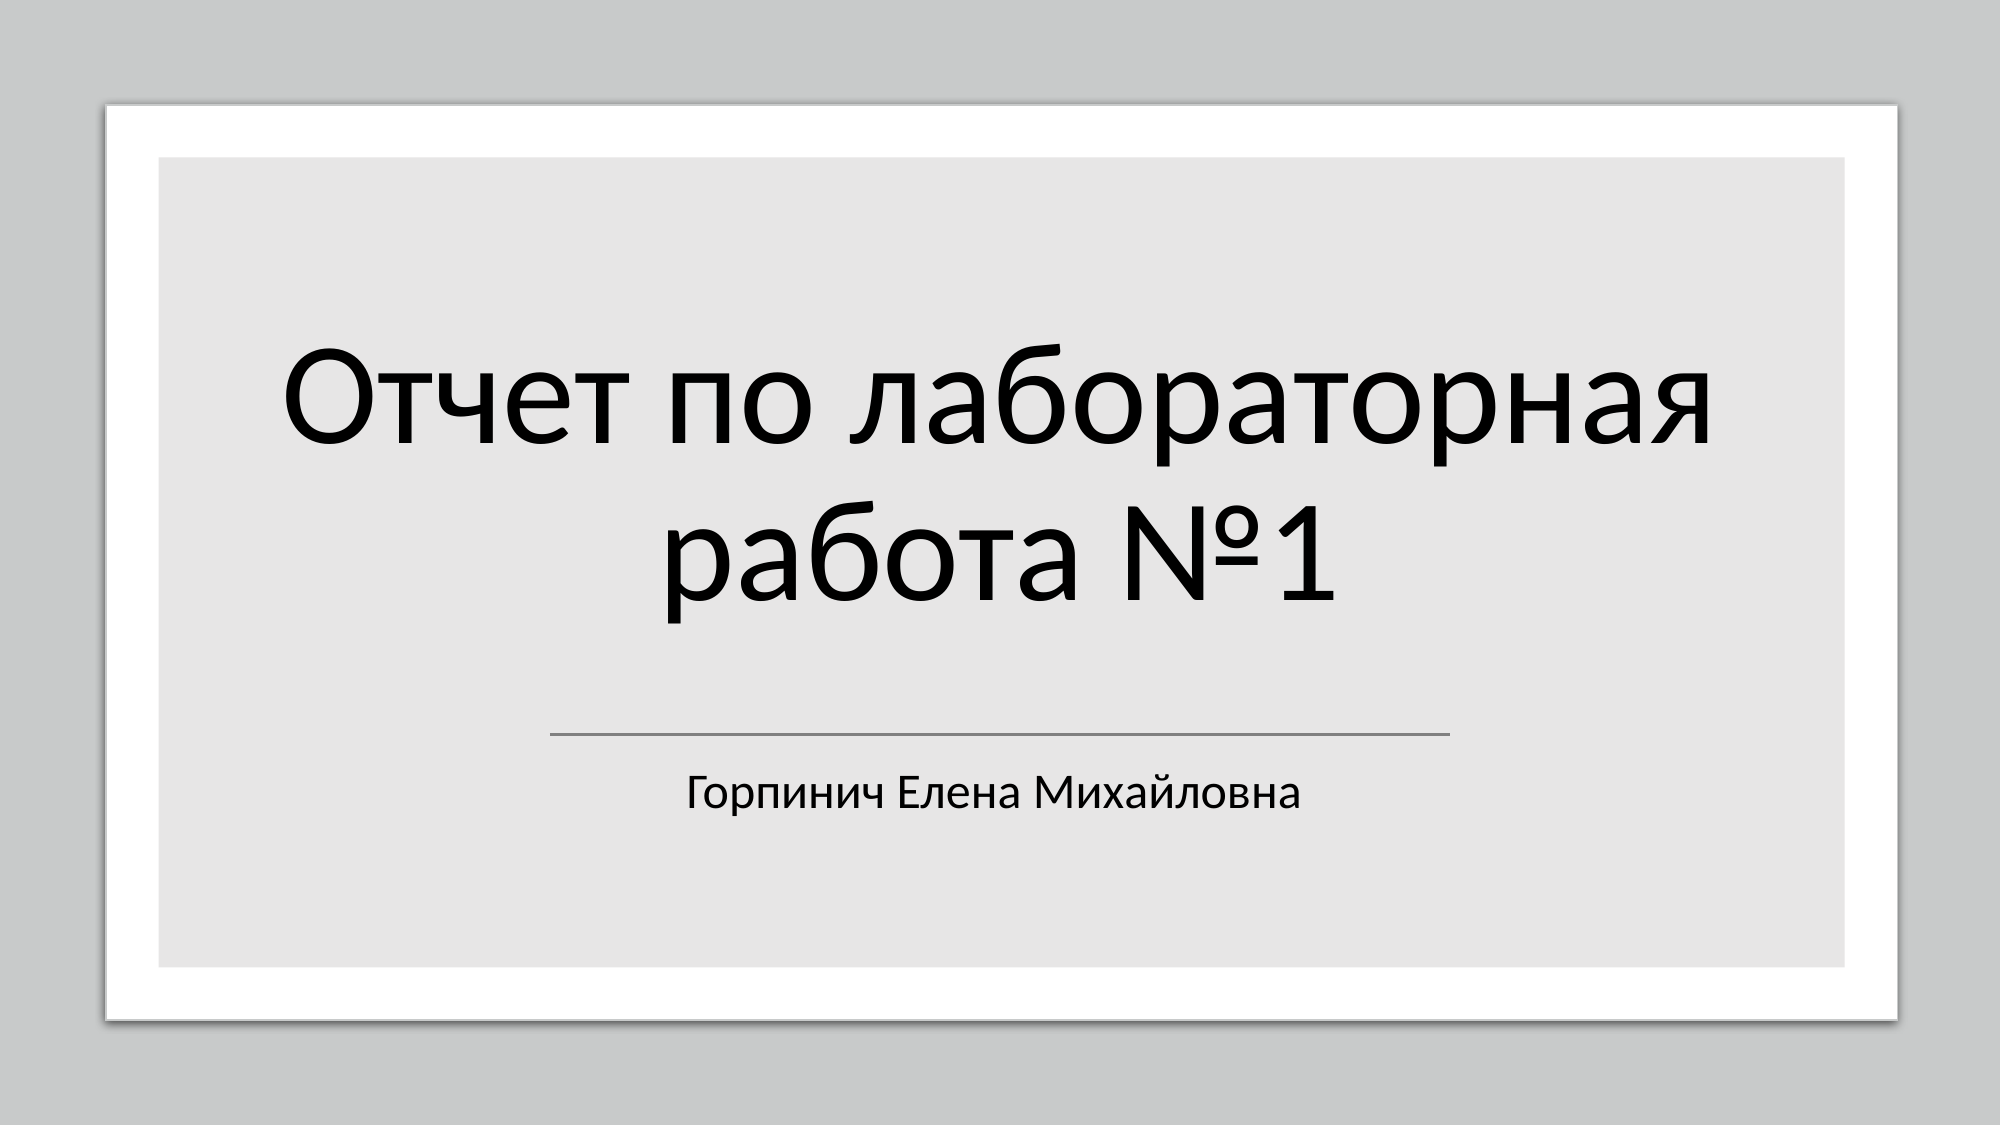

# Отчет по лабораторная работа №1
Горпинич Елена Михайловна